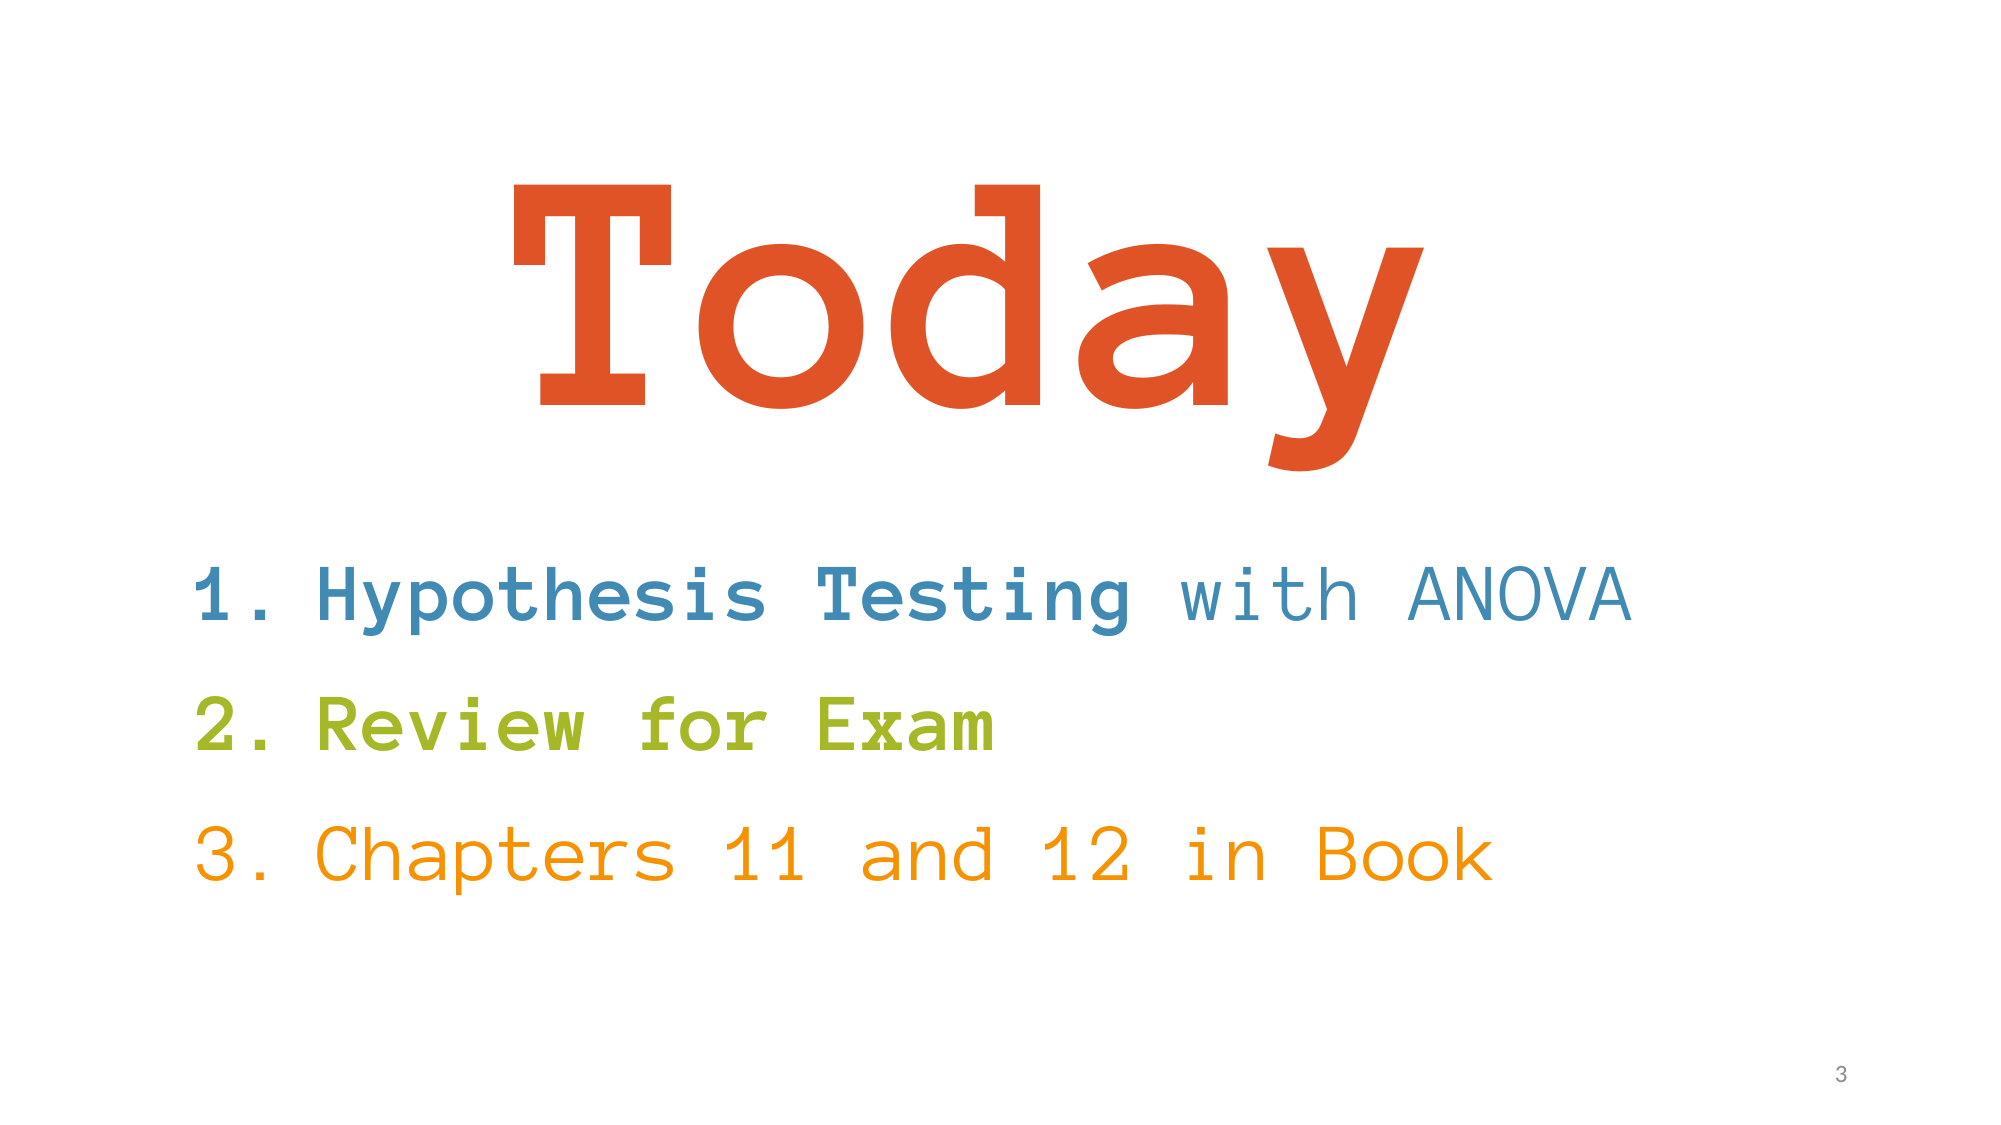

# Today
Hypothesis Testing with ANOVA

Review for Exam

Chapters 11 and 12 in Book
3